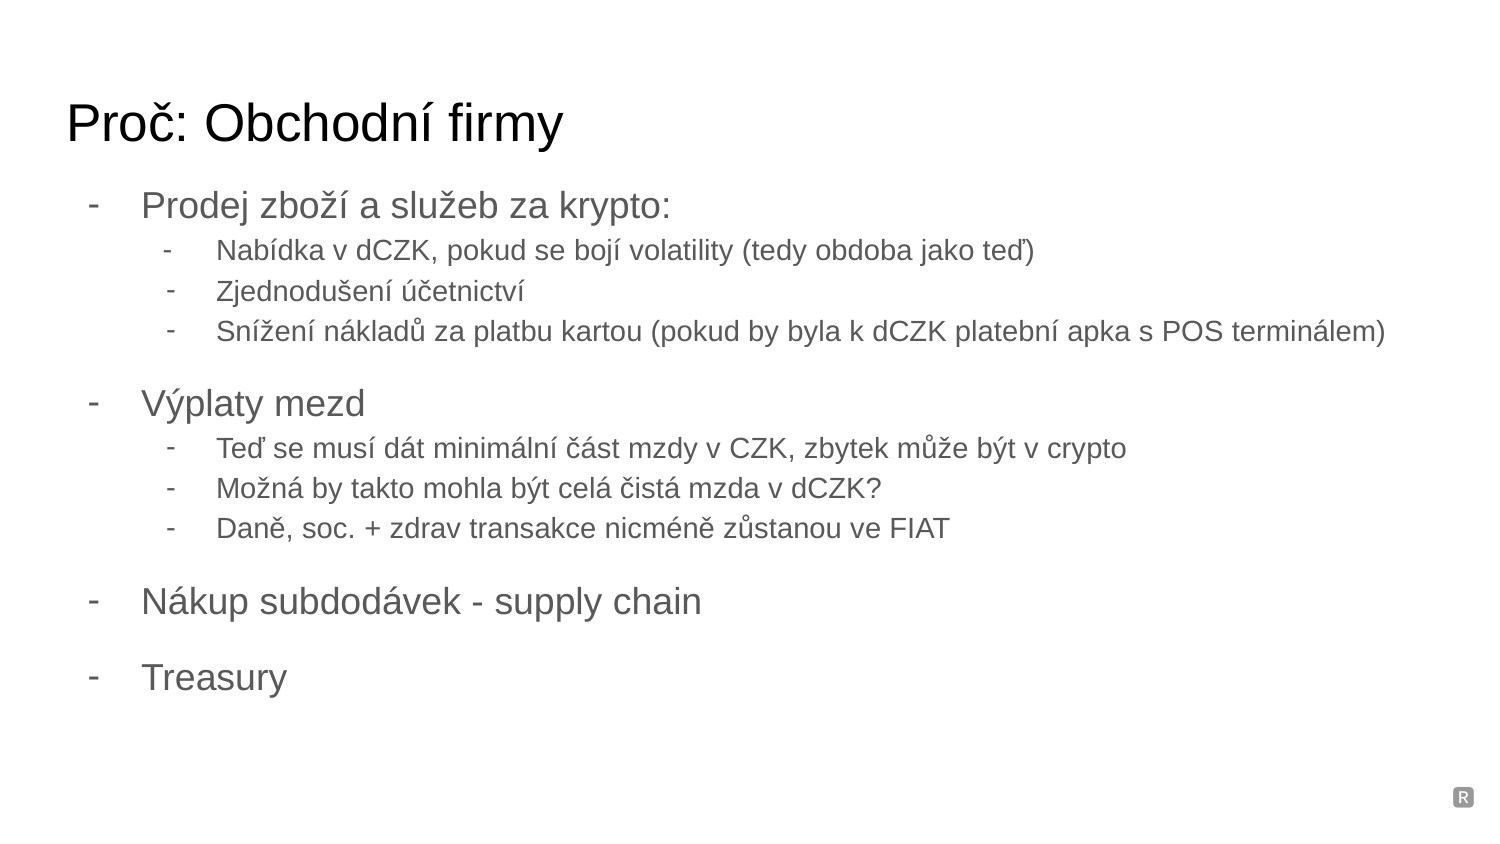

# Proč: Obchodní firmy
Prodej zboží a služeb za krypto:
Nabídka v dCZK, pokud se bojí volatility (tedy obdoba jako teď)
Zjednodušení účetnictví
Snížení nákladů za platbu kartou (pokud by byla k dCZK platební apka s POS terminálem)
Výplaty mezd
Teď se musí dát minimální část mzdy v CZK, zbytek může být v crypto
Možná by takto mohla být celá čistá mzda v dCZK?
Daně, soc. + zdrav transakce nicméně zůstanou ve FIAT
Nákup subdodávek - supply chain
Treasury